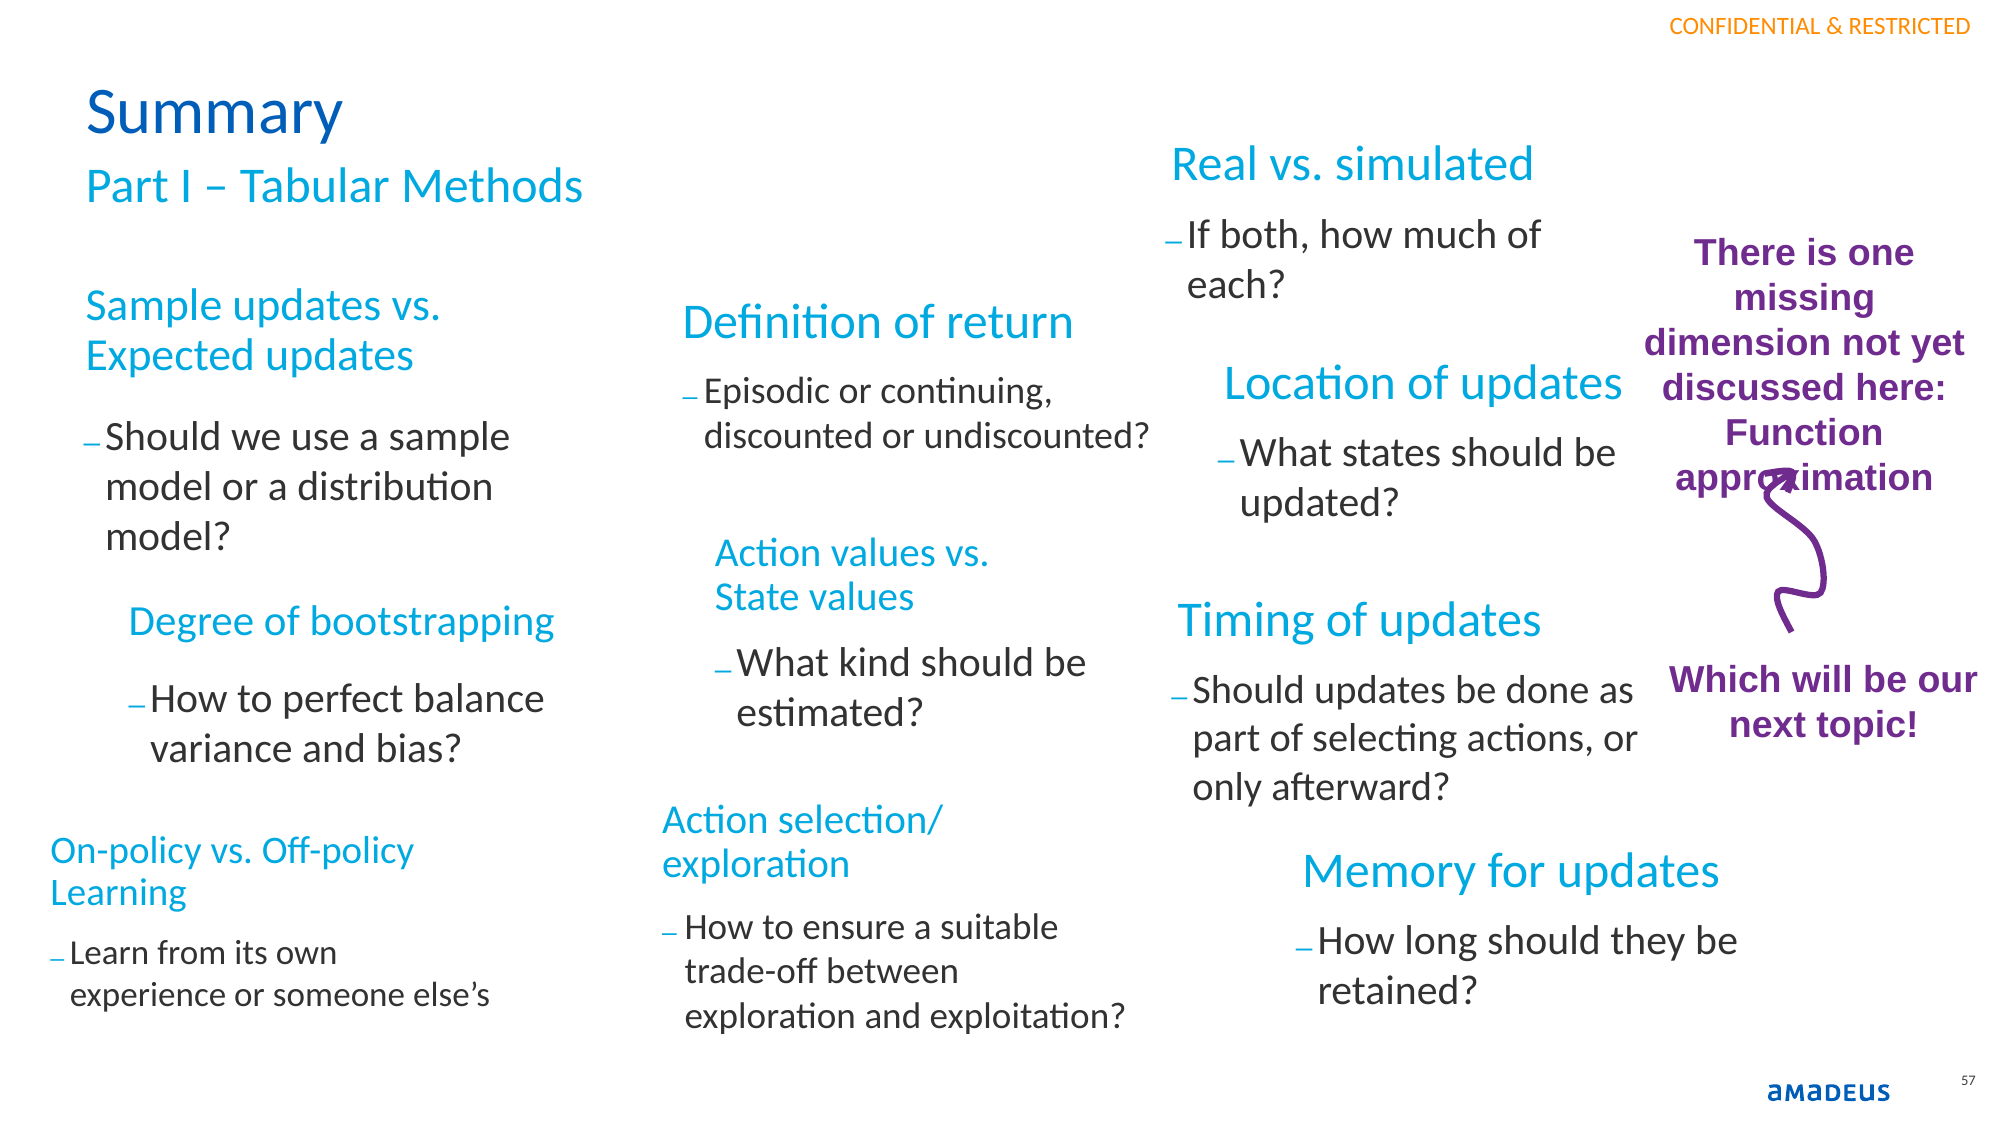

# Summary
Real vs. simulated
Part I – Tabular Methods
If both, how much of each?
There is one missing dimension not yet discussed here:
Function approximation
Sample updates vs.
Expected updates
Definition of return
Location of updates
Episodic or continuing, discounted or undiscounted?
Should we use a sample model or a distribution model?
What states should be updated?

Action values vs.
State values
Timing of updates
Degree of bootstrapping
What kind should be estimated?
Which will be our next topic!
Should updates be done as part of selecting actions, or only afterward?
How to perfect balance variance and bias?
Action selection/ exploration
On-policy vs. Off-policy Learning
Memory for updates
How to ensure a suitable trade-off between exploration and exploitation?
How long should they be retained?
Learn from its own experience or someone else’s
57